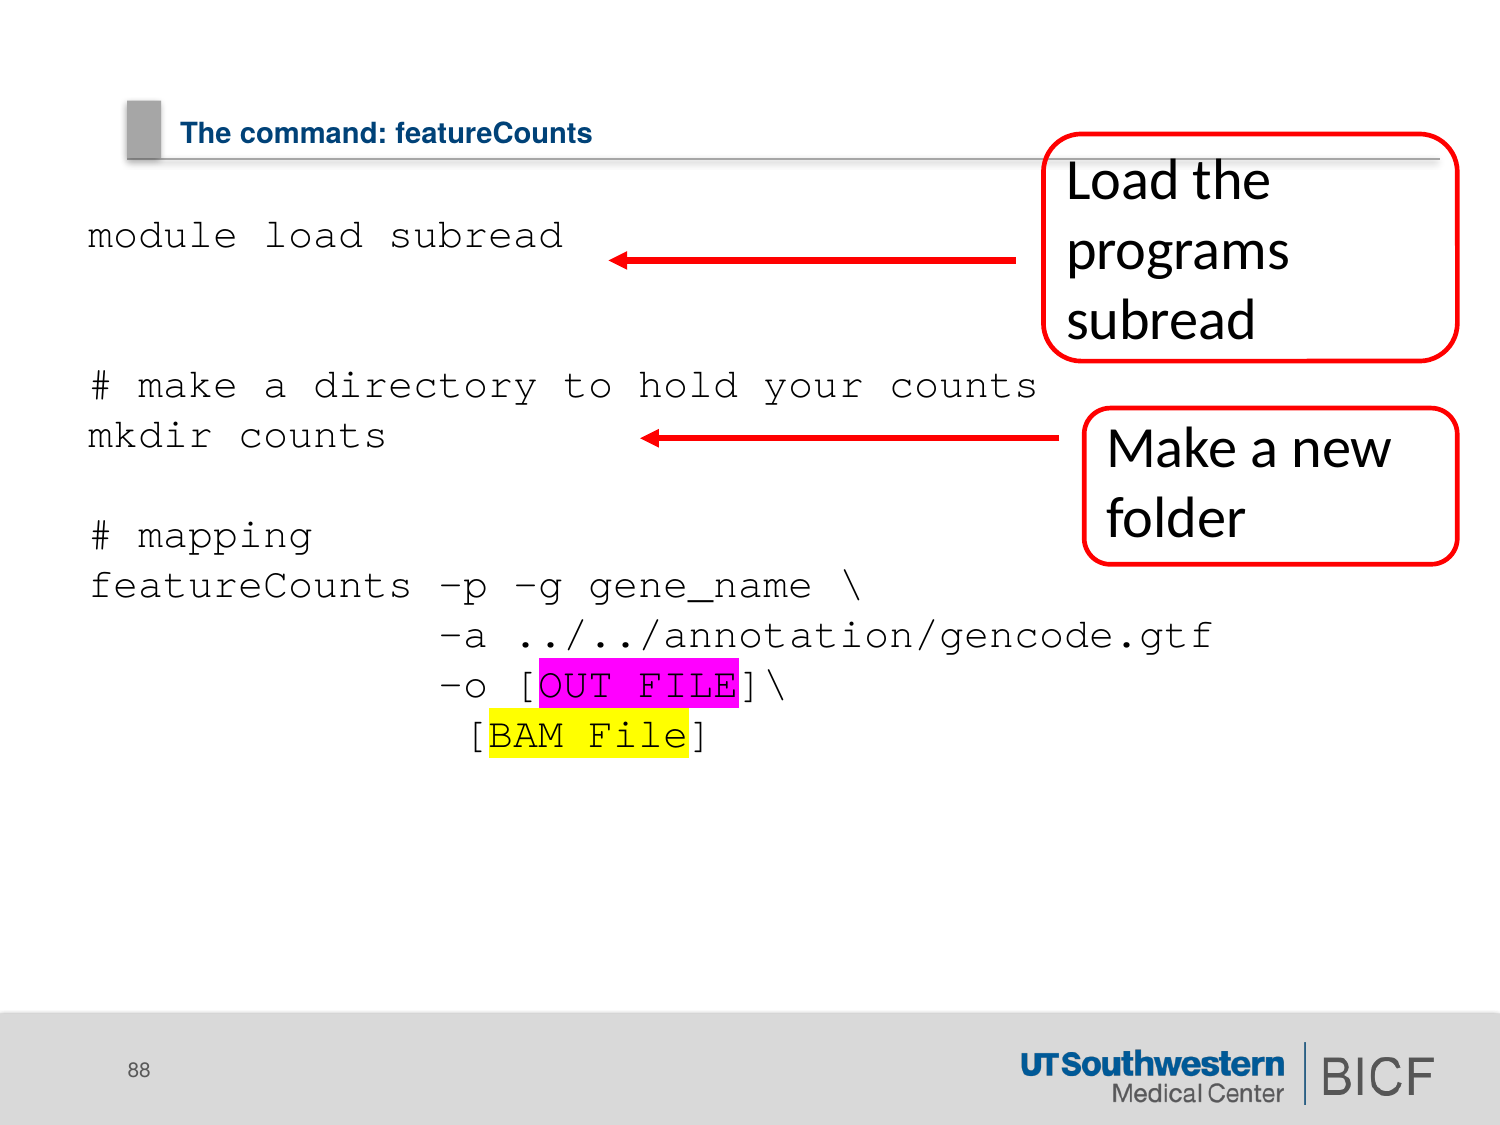

# The command: featureCounts

Load the programs subread
module load subread

# make a directory to hold your counts
mkdir counts

# mapping
featureCounts –p –g gene_name \
              -a ../../annotation/gencode.gtf
              -o [OUT FILE]\
               [BAM File]

Make a new folder

88